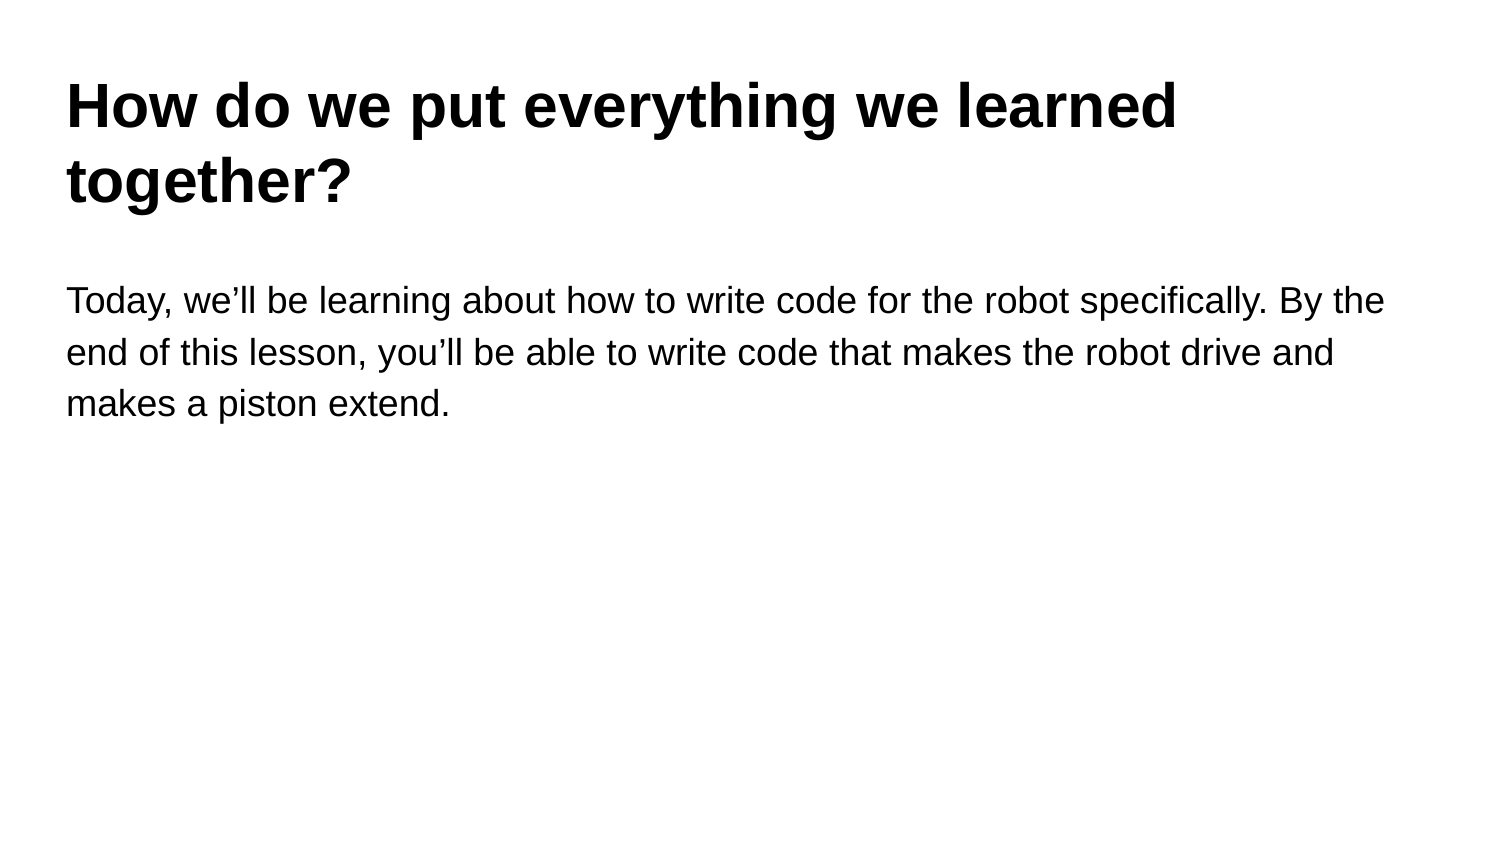

# How do we put everything we learned together?
Today, we’ll be learning about how to write code for the robot specifically. By the end of this lesson, you’ll be able to write code that makes the robot drive and makes a piston extend.